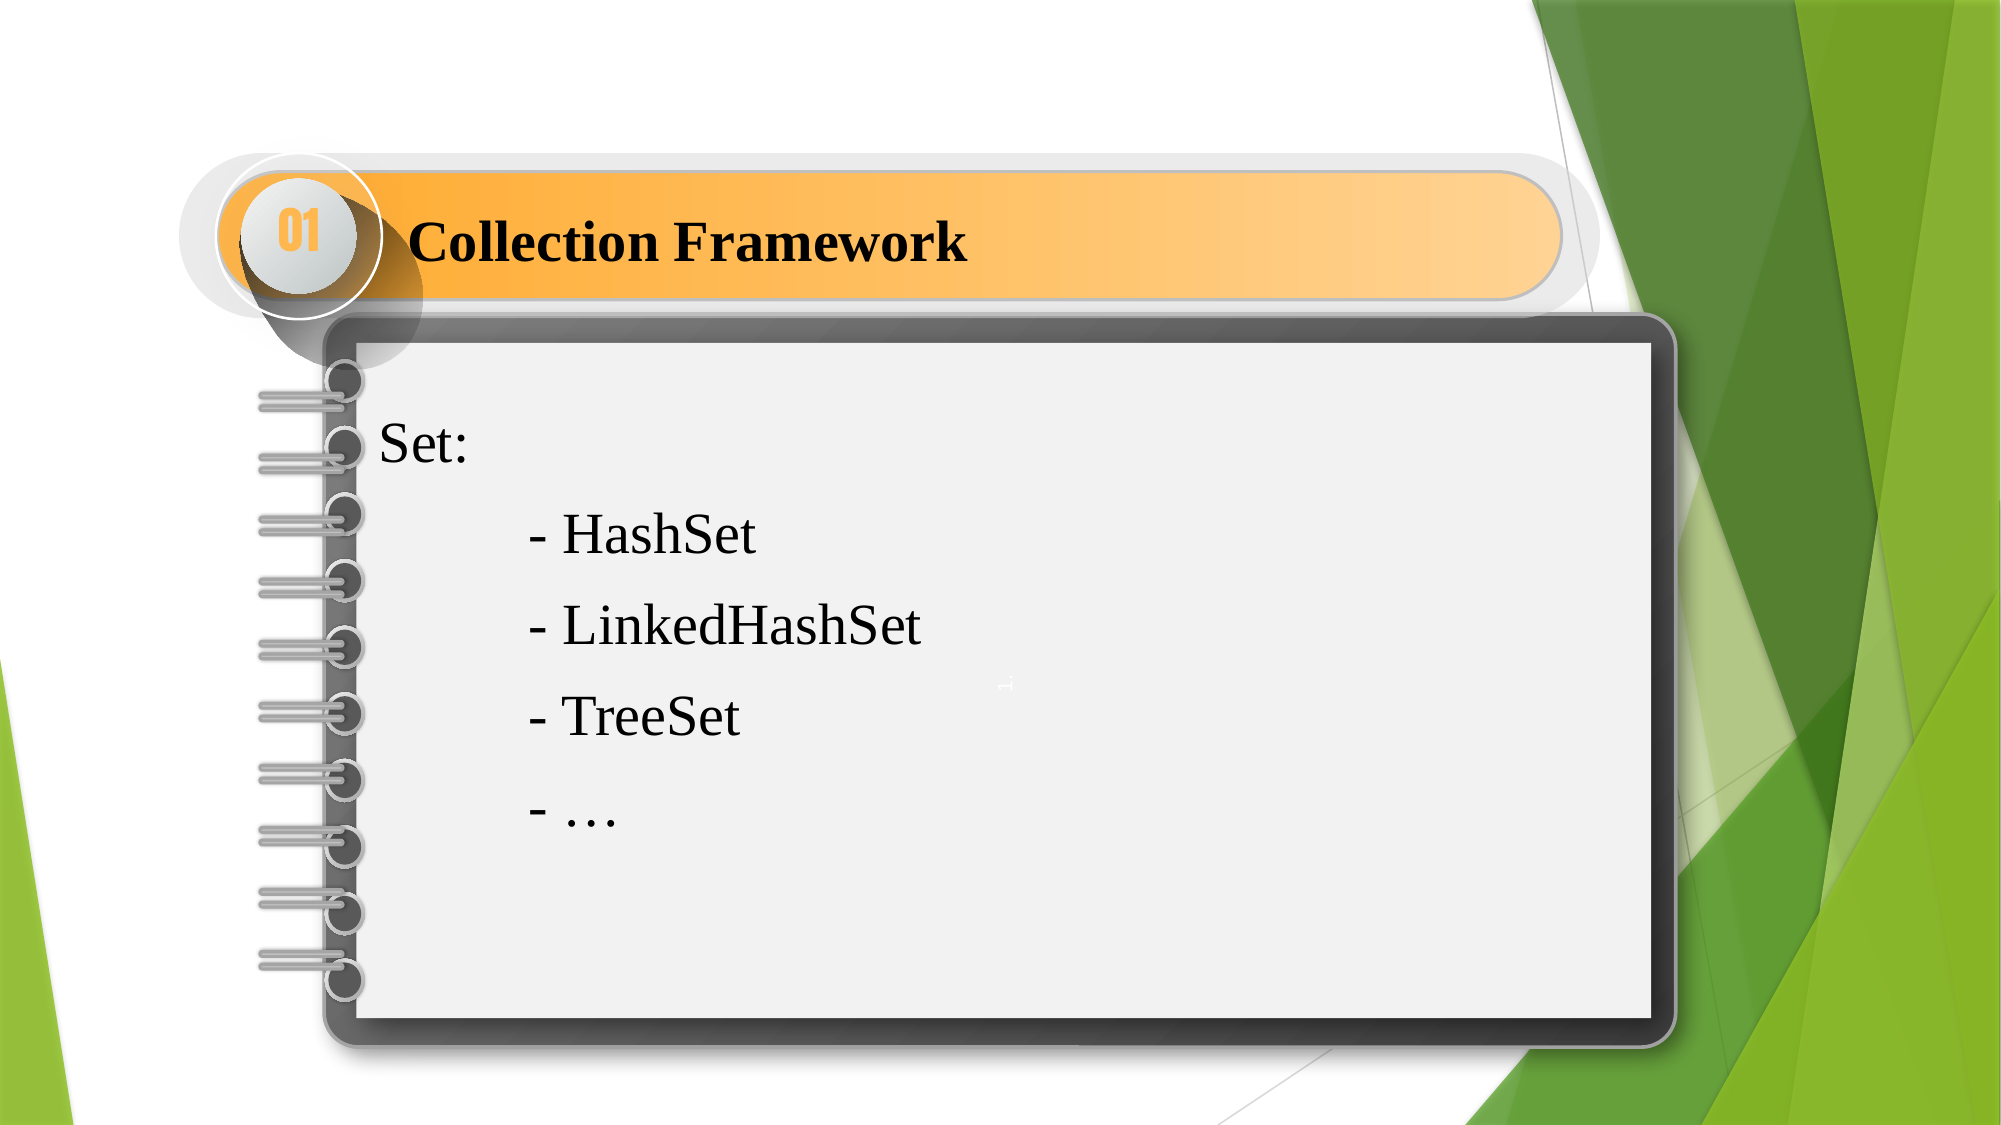

01

Collection Framework

1.

Set:
	- HashSet
	- LinkedHashSet
	- TreeSet
	- …